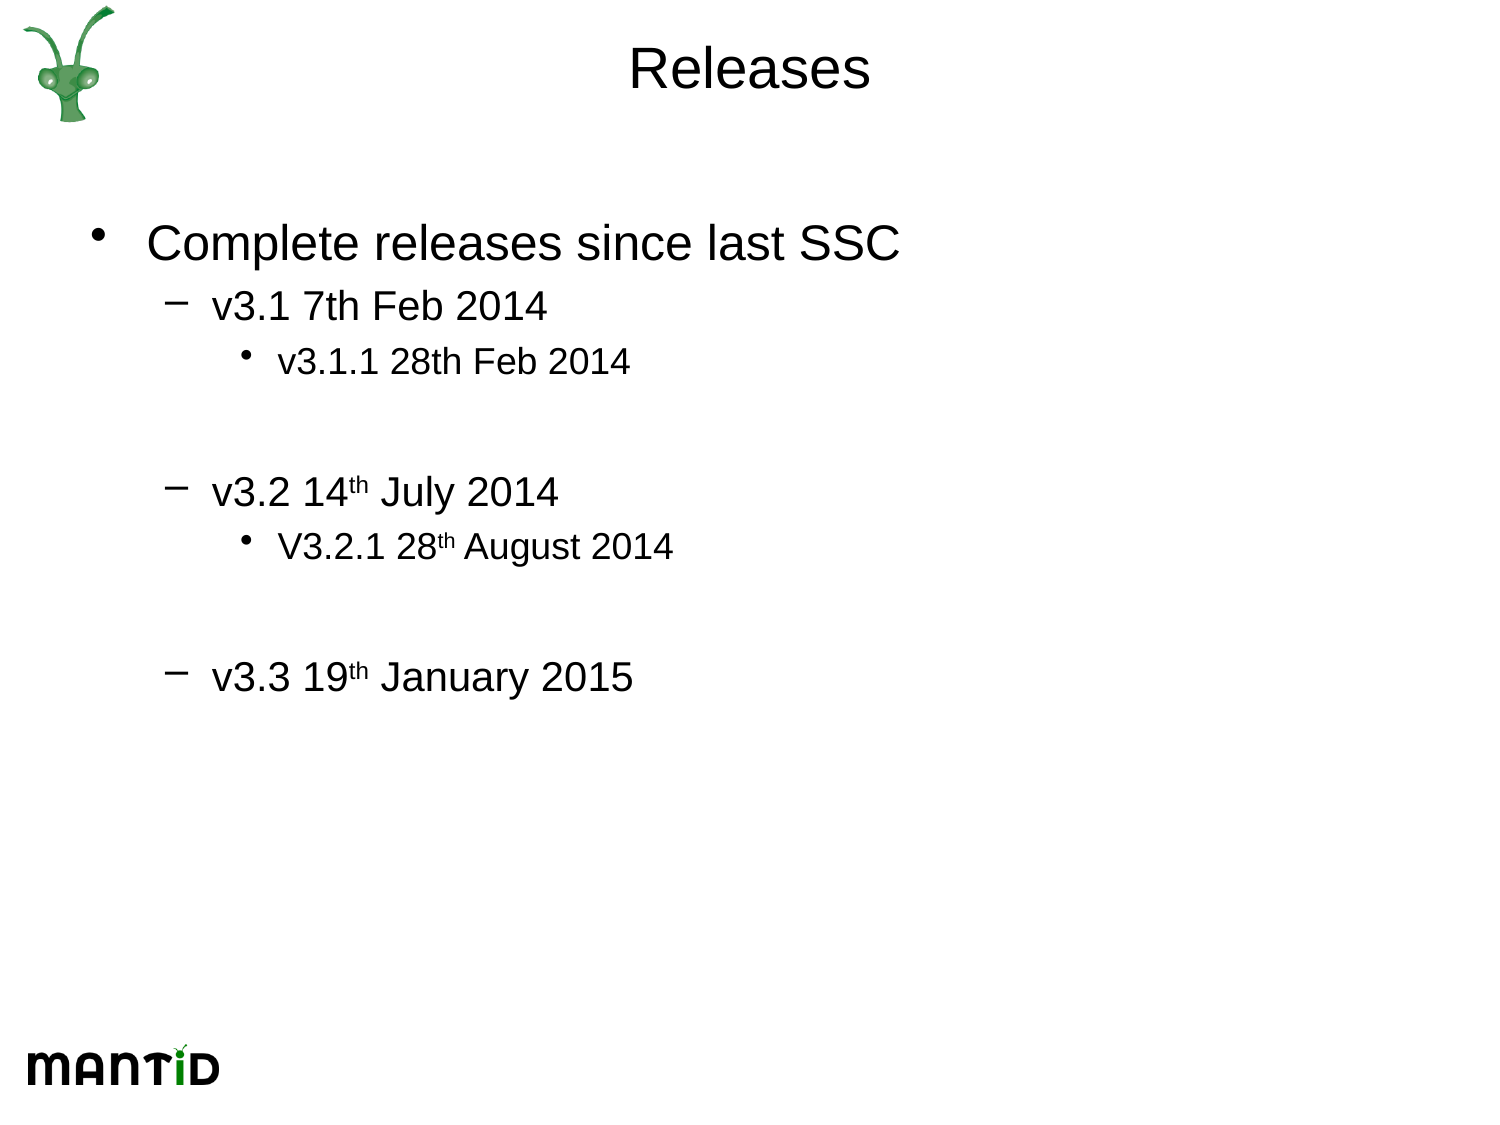

# Releases
Complete releases since last SSC
v3.1 7th Feb 2014
v3.1.1 28th Feb 2014

v3.2 14th July 2014
V3.2.1 28th August 2014

v3.3 19th January 2015